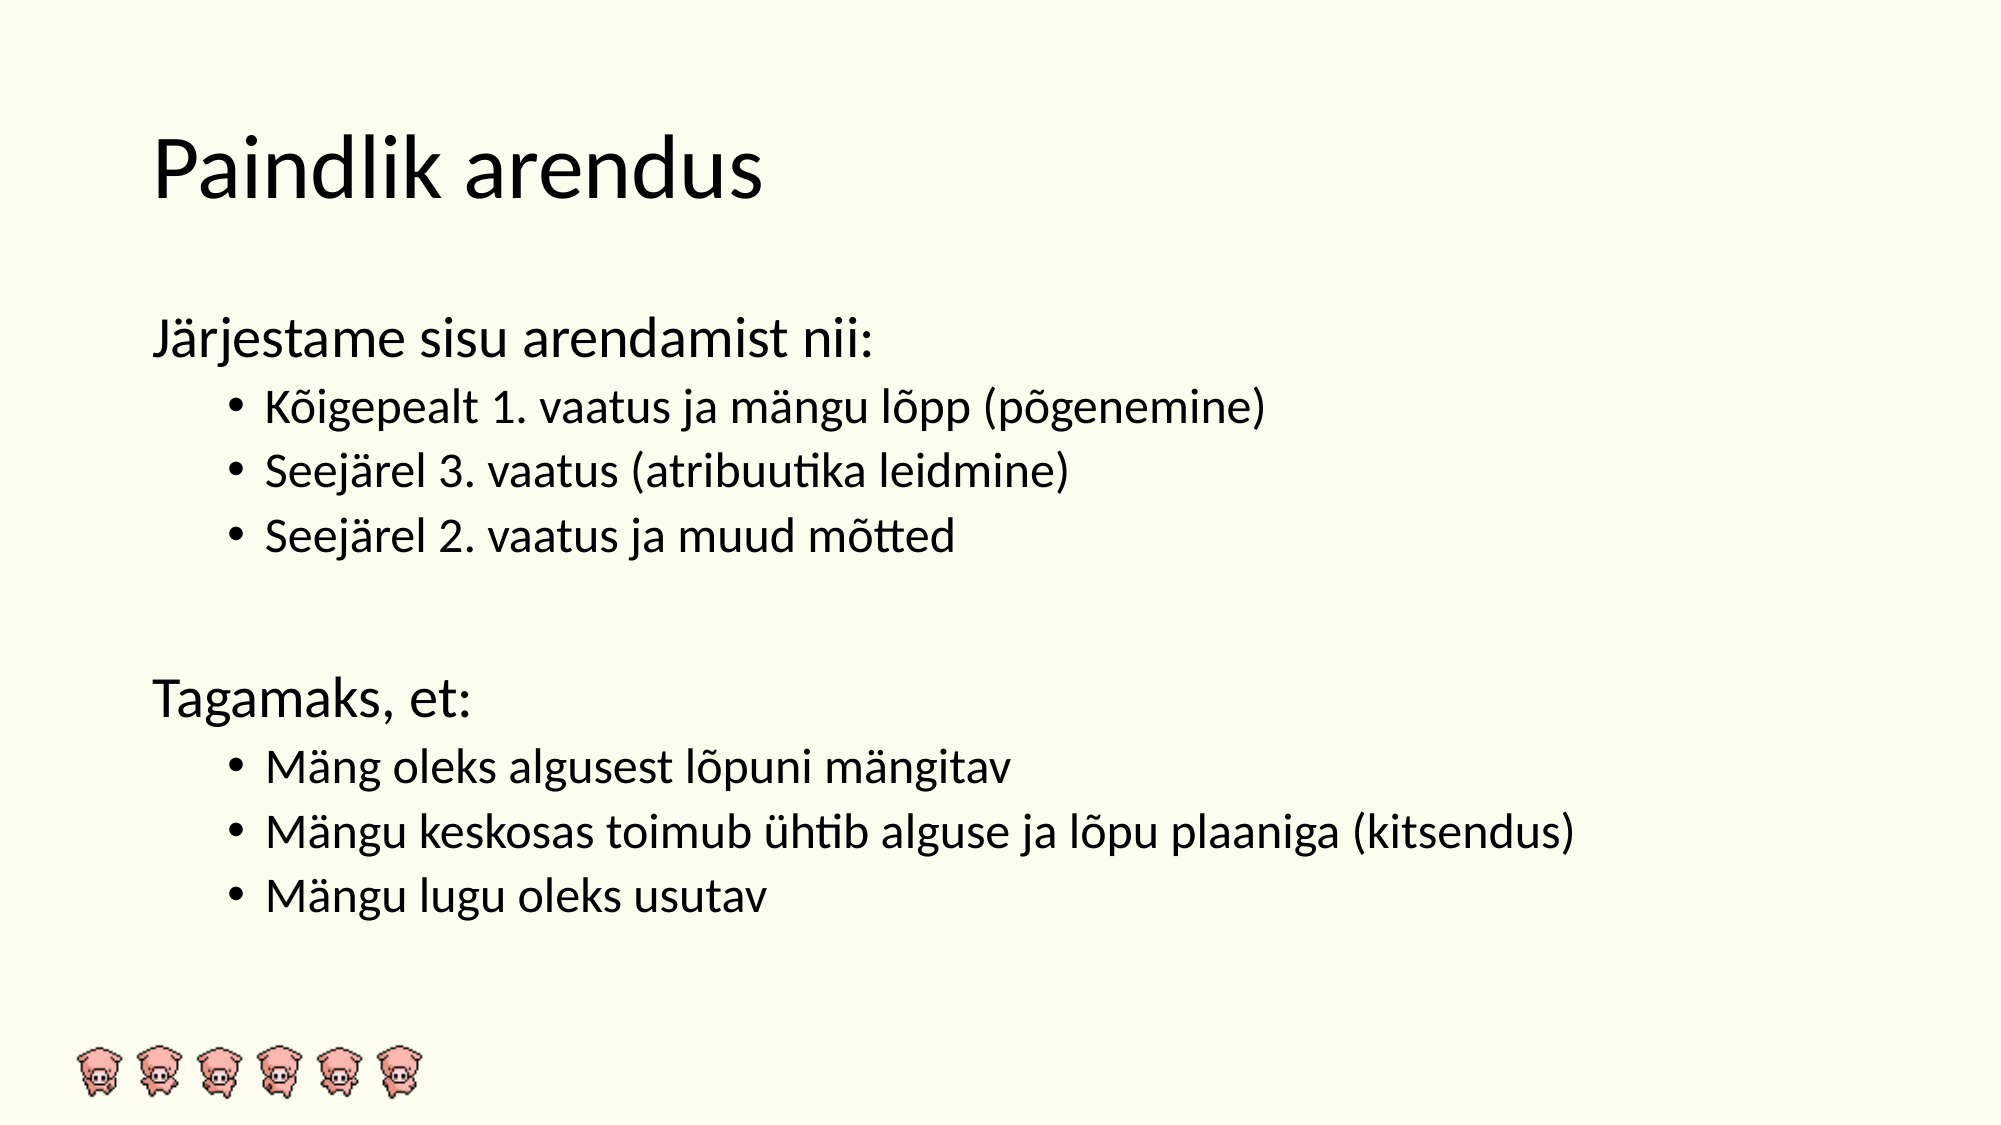

# Paindlik arendus
Järjestame sisu arendamist nii:
Kõigepealt 1. vaatus ja mängu lõpp (põgenemine)
Seejärel 3. vaatus (atribuutika leidmine)
Seejärel 2. vaatus ja muud mõtted

Tagamaks, et:
Mäng oleks algusest lõpuni mängitav
Mängu keskosas toimub ühtib alguse ja lõpu plaaniga (kitsendus)
Mängu lugu oleks usutav